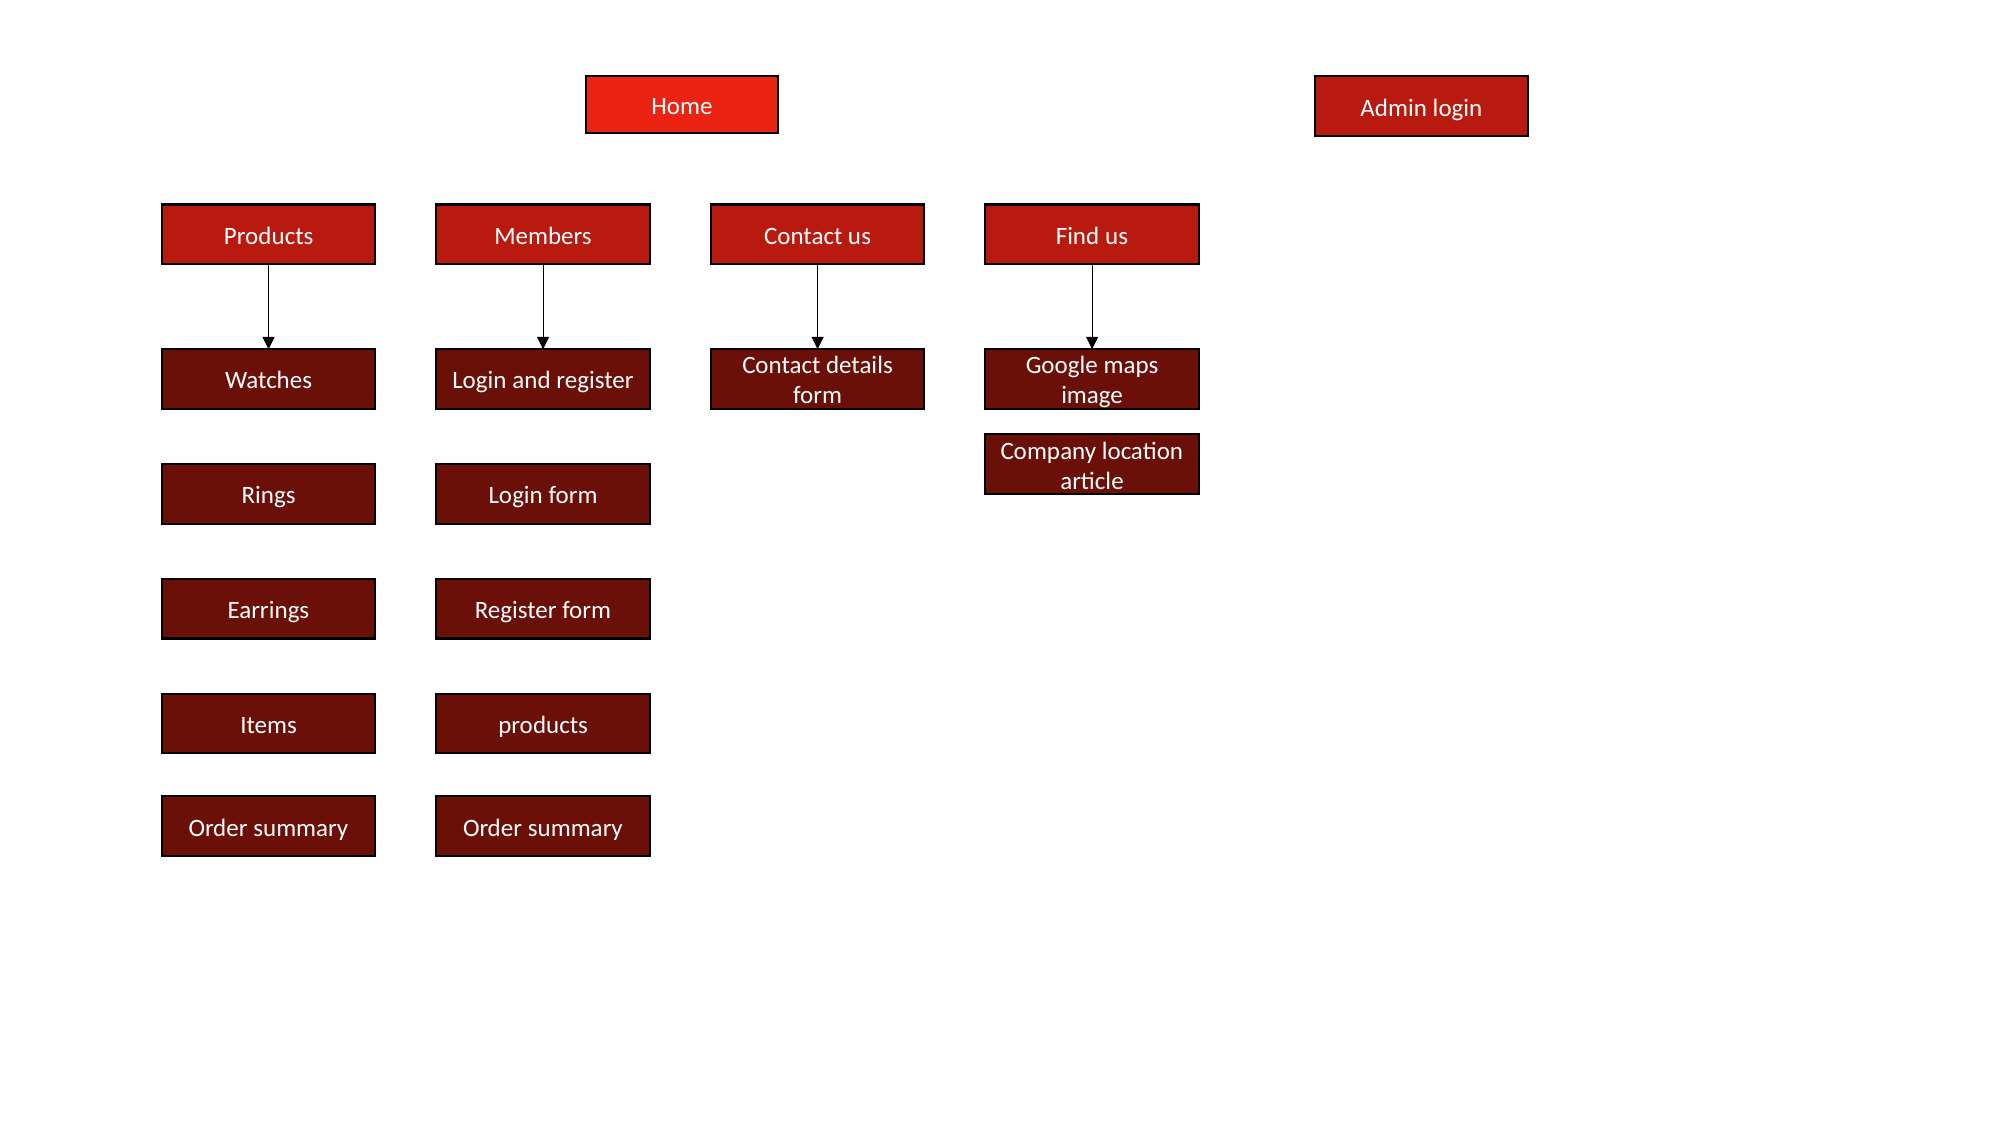

Home
Admin login
Products
Members
Contact us
Find us
Watches
Login and register
Contact details form
Google maps image
Company location article
Rings
Login form
Earrings
Register form
Items
products
Order summary
Order summary